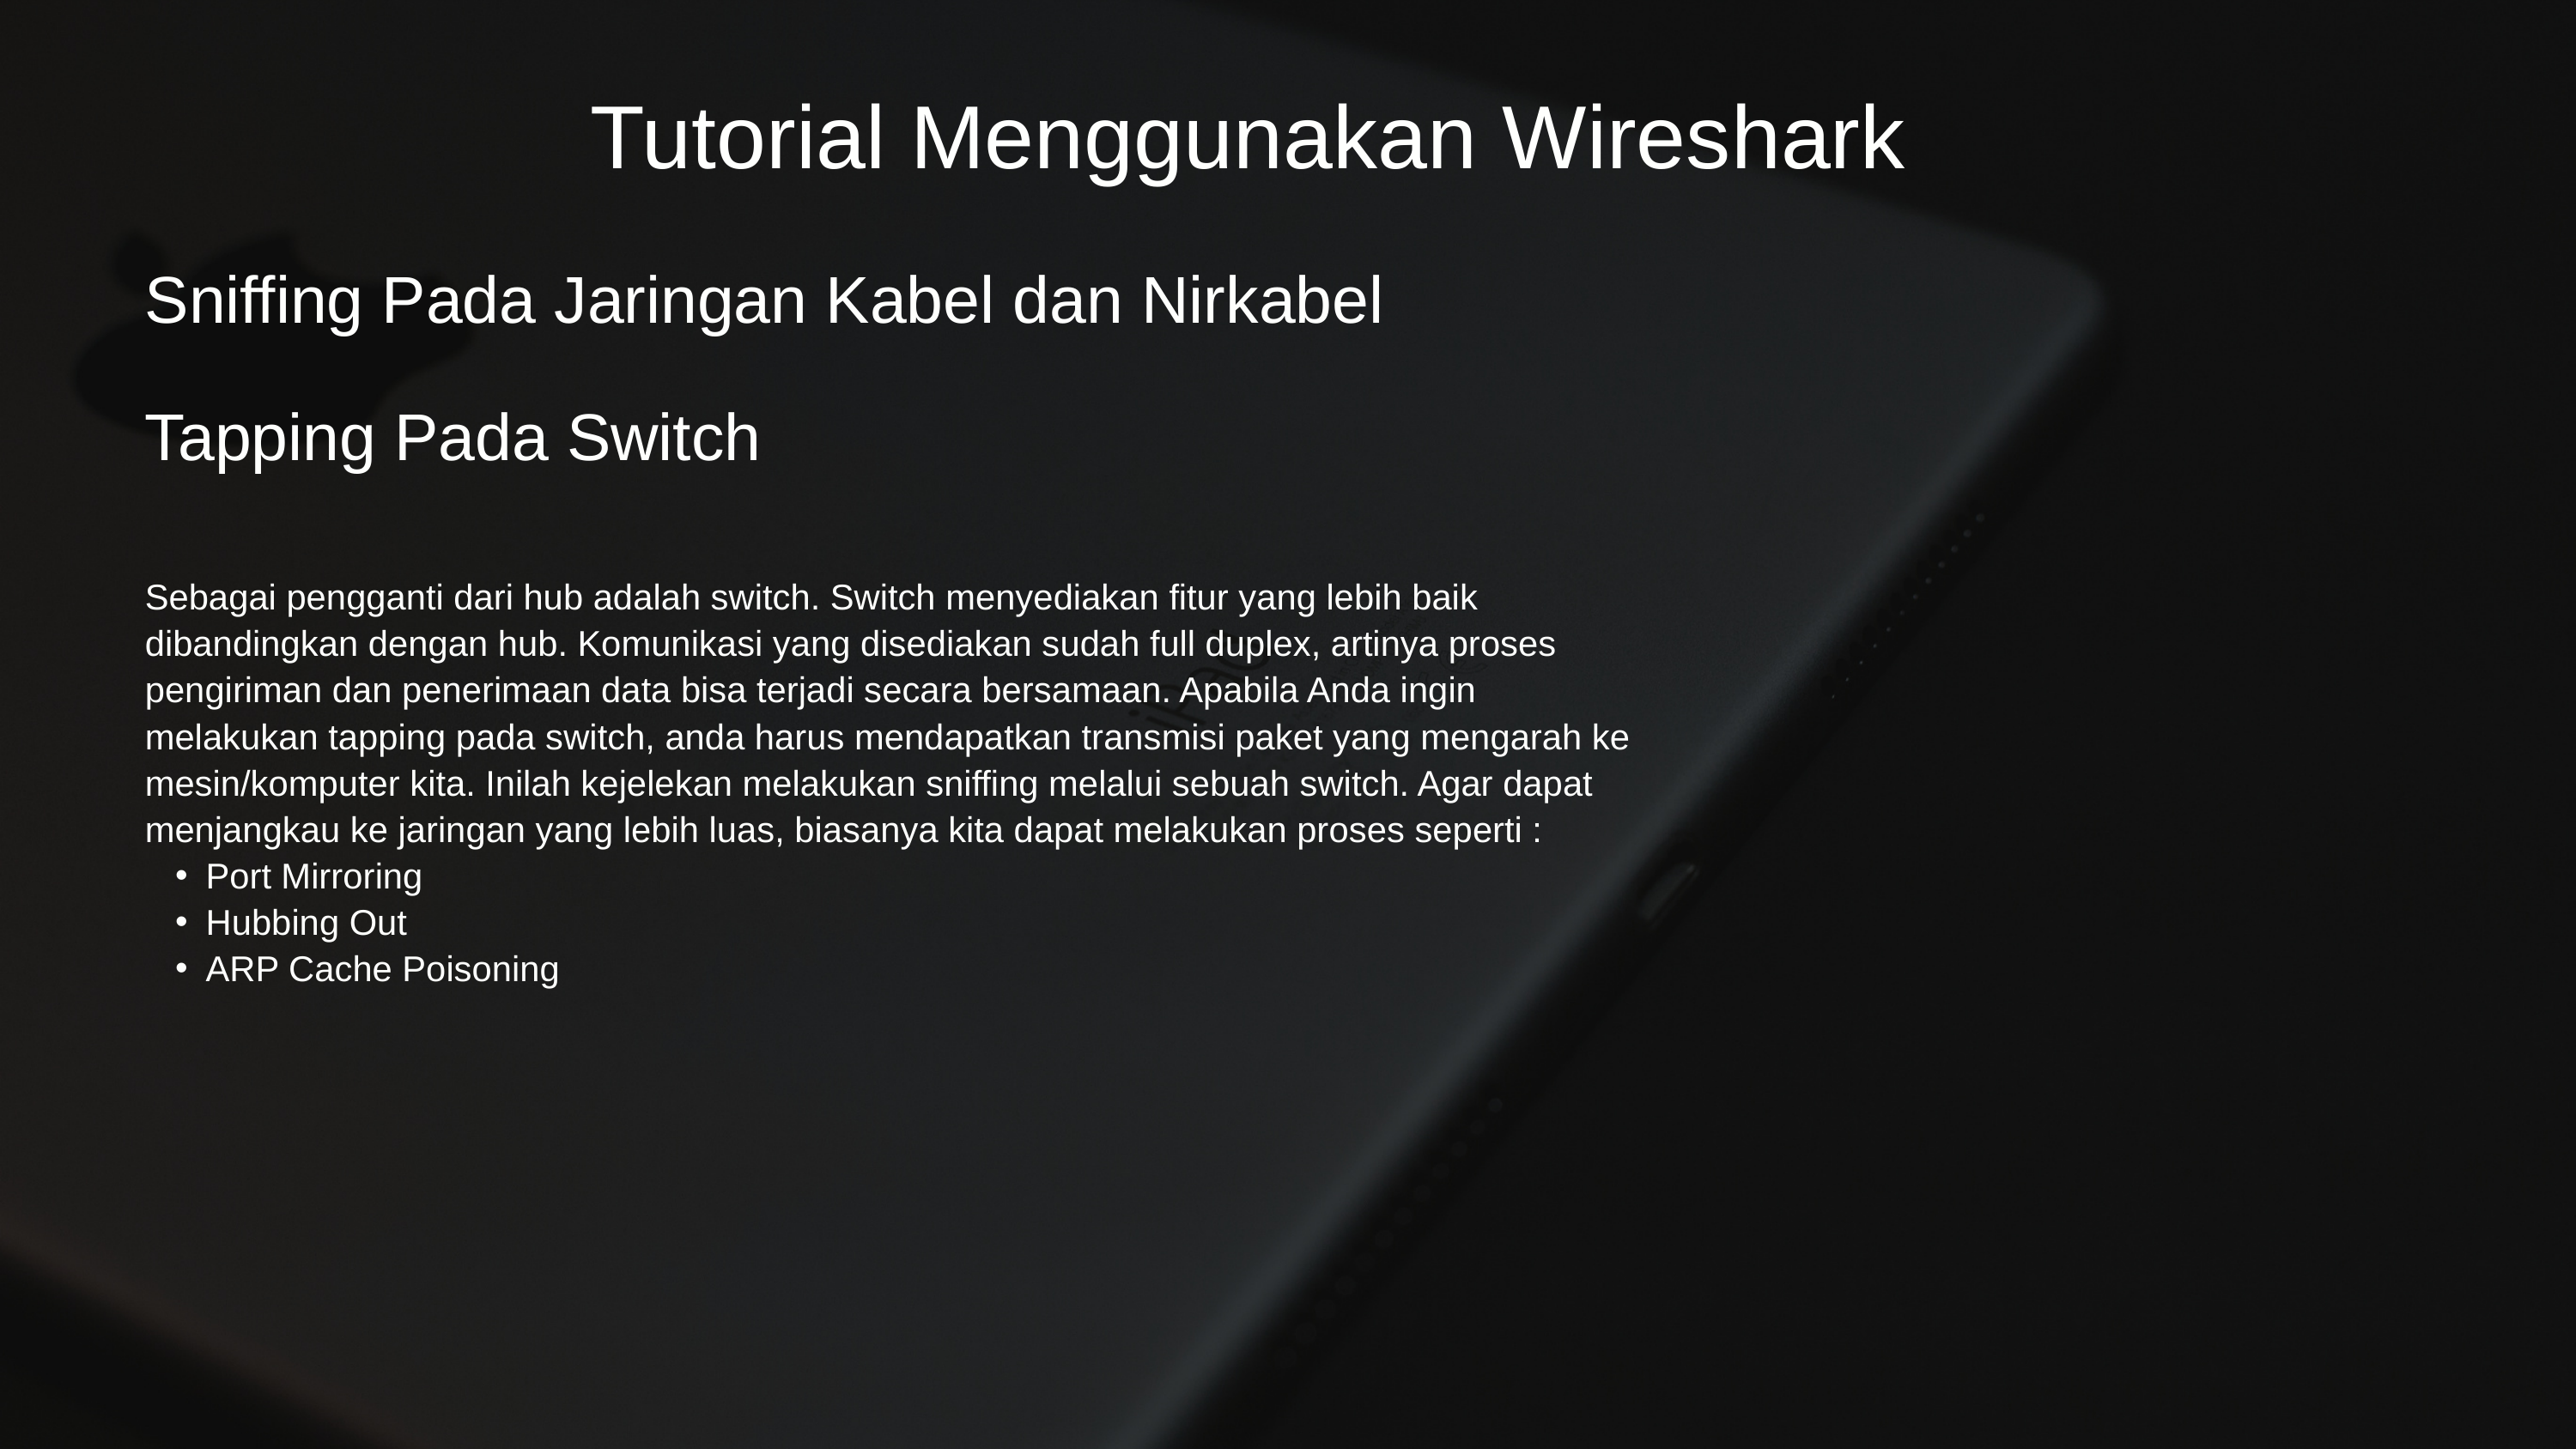

Tutorial Menggunakan Wireshark

Sniffing Pada Jaringan Kabel dan Nirkabel

Tapping Pada Switch

Sebagai pengganti dari hub adalah switch. Switch menyediakan fitur yang lebih baik dibandingkan dengan hub. Komunikasi yang disediakan sudah full duplex, artinya proses pengiriman dan penerimaan data bisa terjadi secara bersamaan. Apabila Anda ingin melakukan tapping pada switch, anda harus mendapatkan transmisi paket yang mengarah ke mesin/komputer kita. Inilah kejelekan melakukan sniffing melalui sebuah switch. Agar dapat menjangkau ke jaringan yang lebih luas, biasanya kita dapat melakukan proses seperti :
Port Mirroring
Hubbing Out
ARP Cache Poisoning